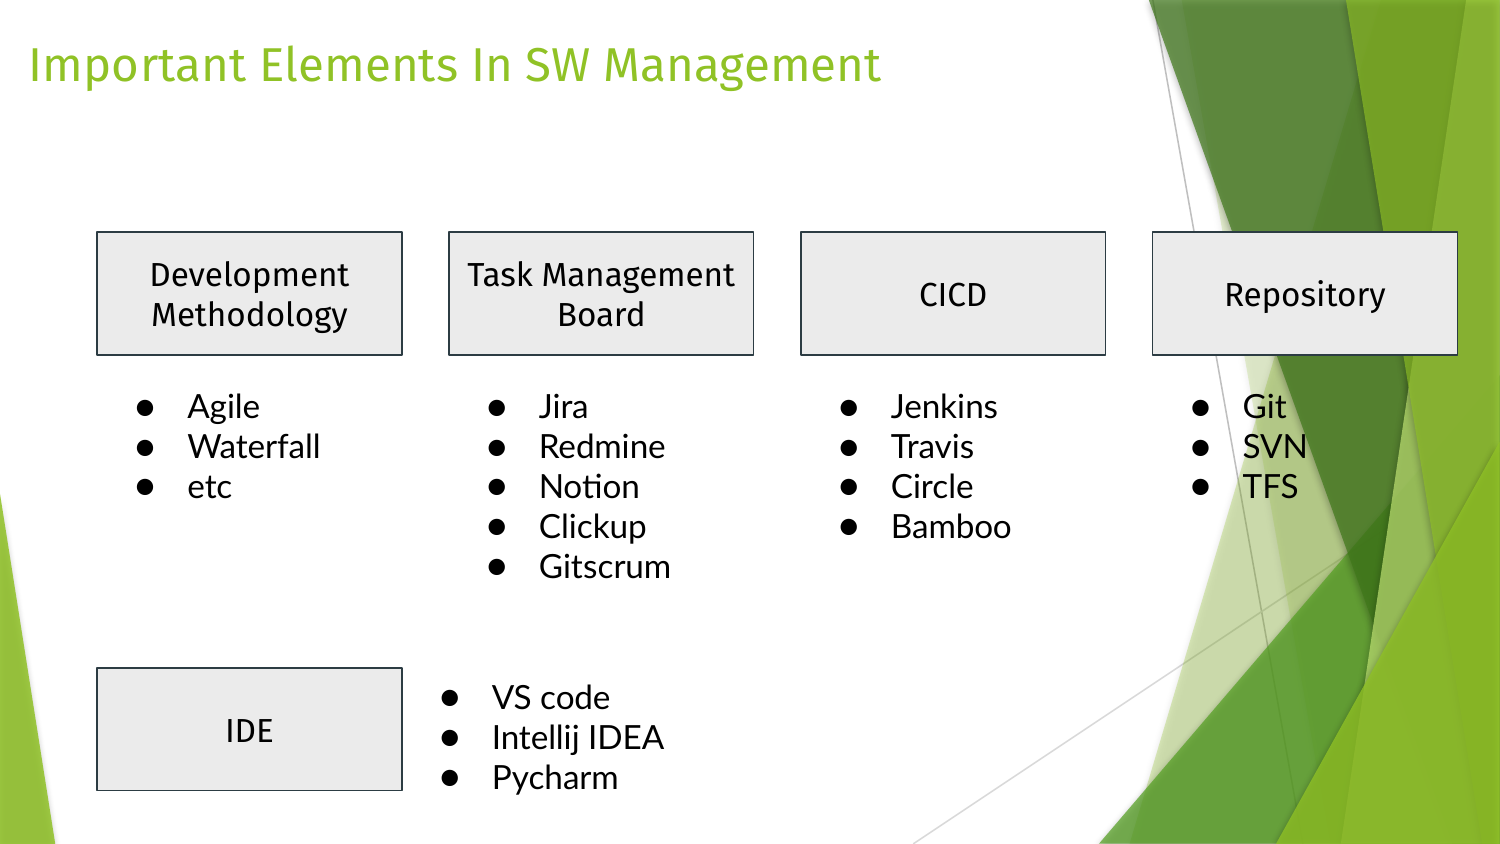

# Important Elements In SW Management
Development
Methodology
Task Management Board
CICD
Repository
Agile
Waterfall
etc
Jira
Redmine
Notion
Clickup
Gitscrum
Jenkins
Travis
Circle
Bamboo
Git
SVN
TFS
VS code
Intellij IDEA
Pycharm
IDE